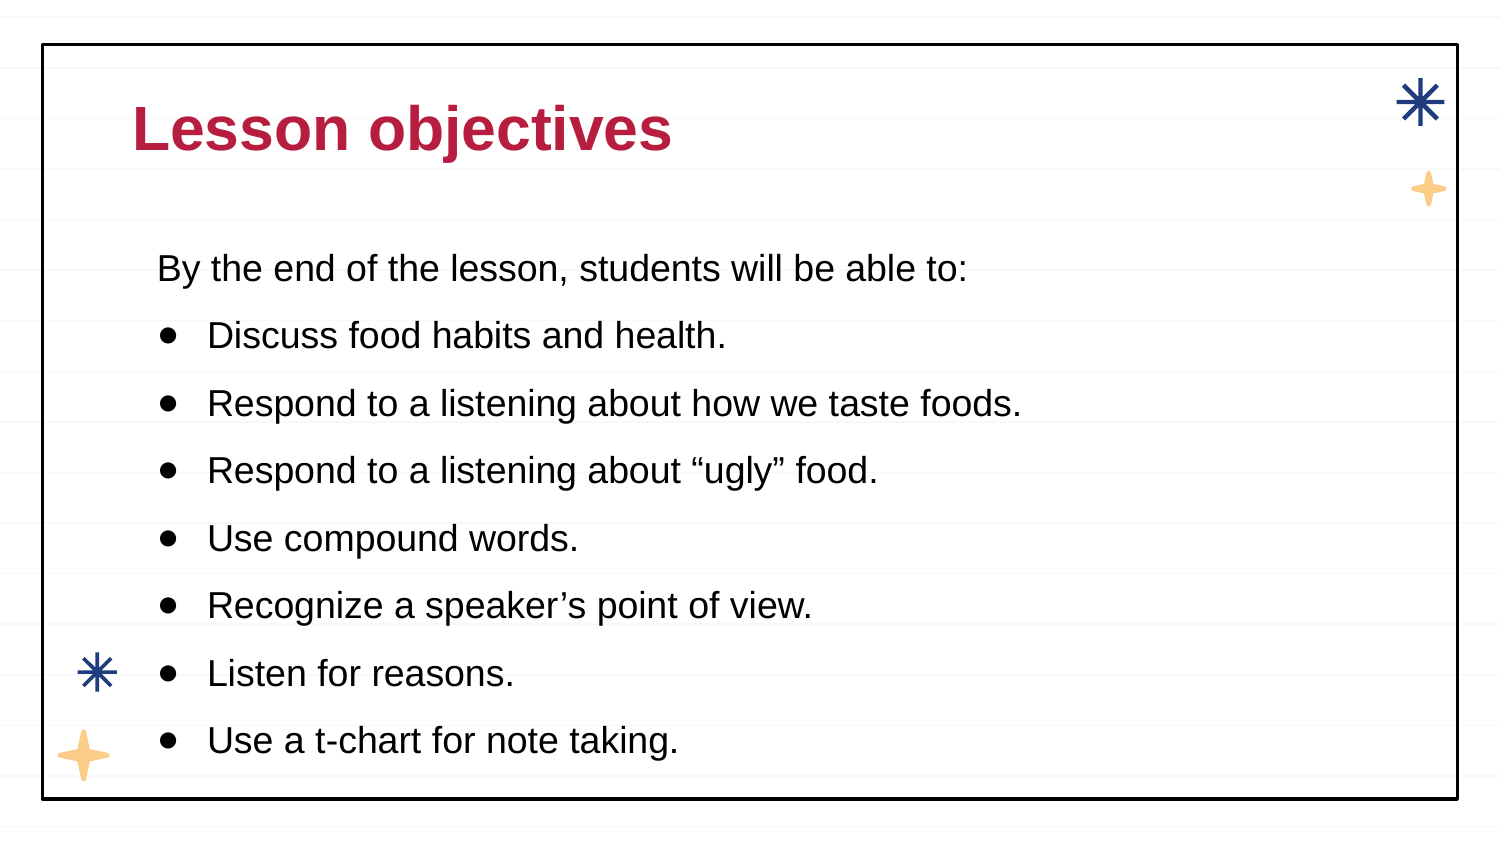

# Lesson objectives
By the end of the lesson, students will be able to:
Discuss food habits and health.
Respond to a listening about how we taste foods.
Respond to a listening about “ugly” food.
Use compound words.
Recognize a speaker’s point of view.
Listen for reasons.
Use a t-chart for note taking.